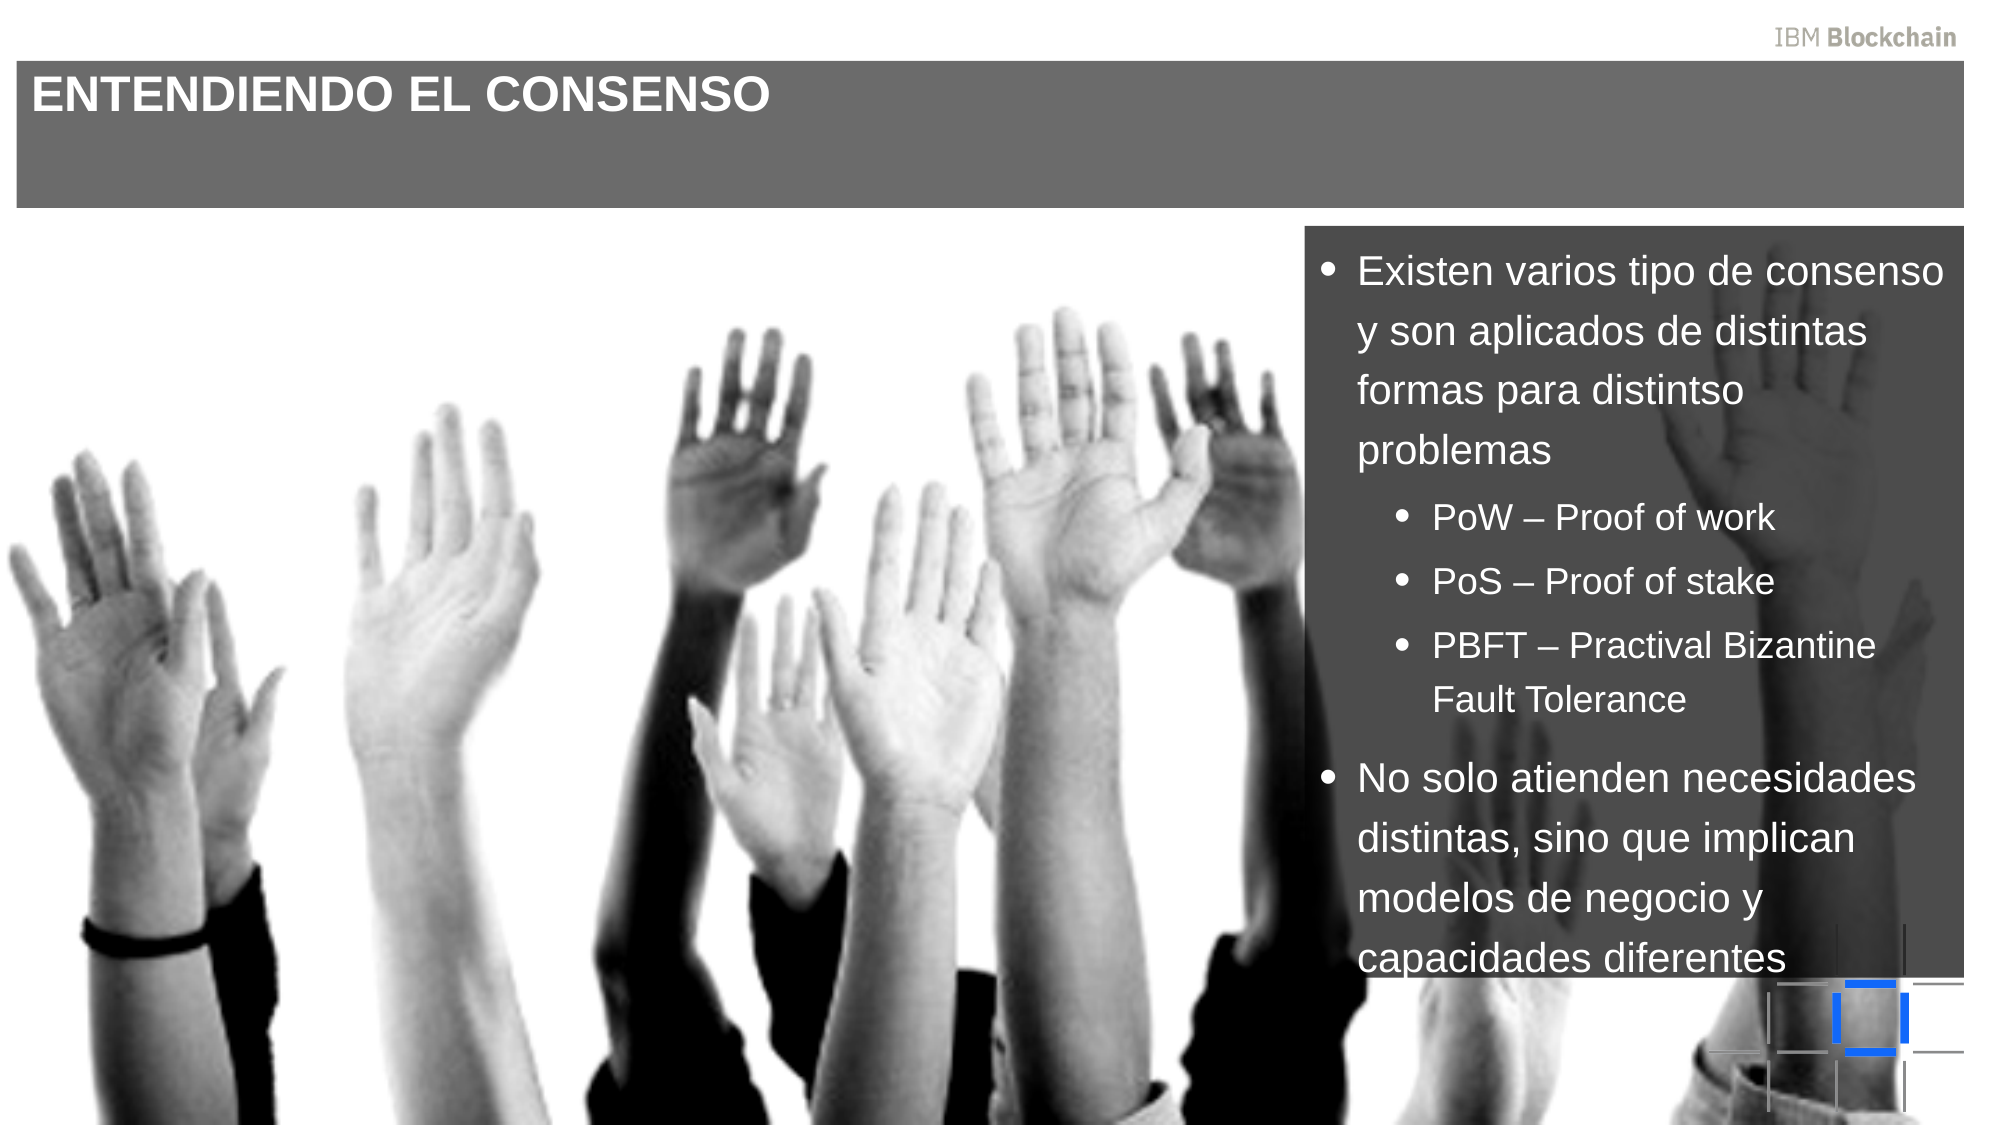

# Entendiendo el consenso
Existen varios tipo de consenso y son aplicados de distintas formas para distintso problemas
PoW – Proof of work
PoS – Proof of stake
PBFT – Practival Bizantine Fault Tolerance
No solo atienden necesidades distintas, sino que implican modelos de negocio y capacidades diferentes